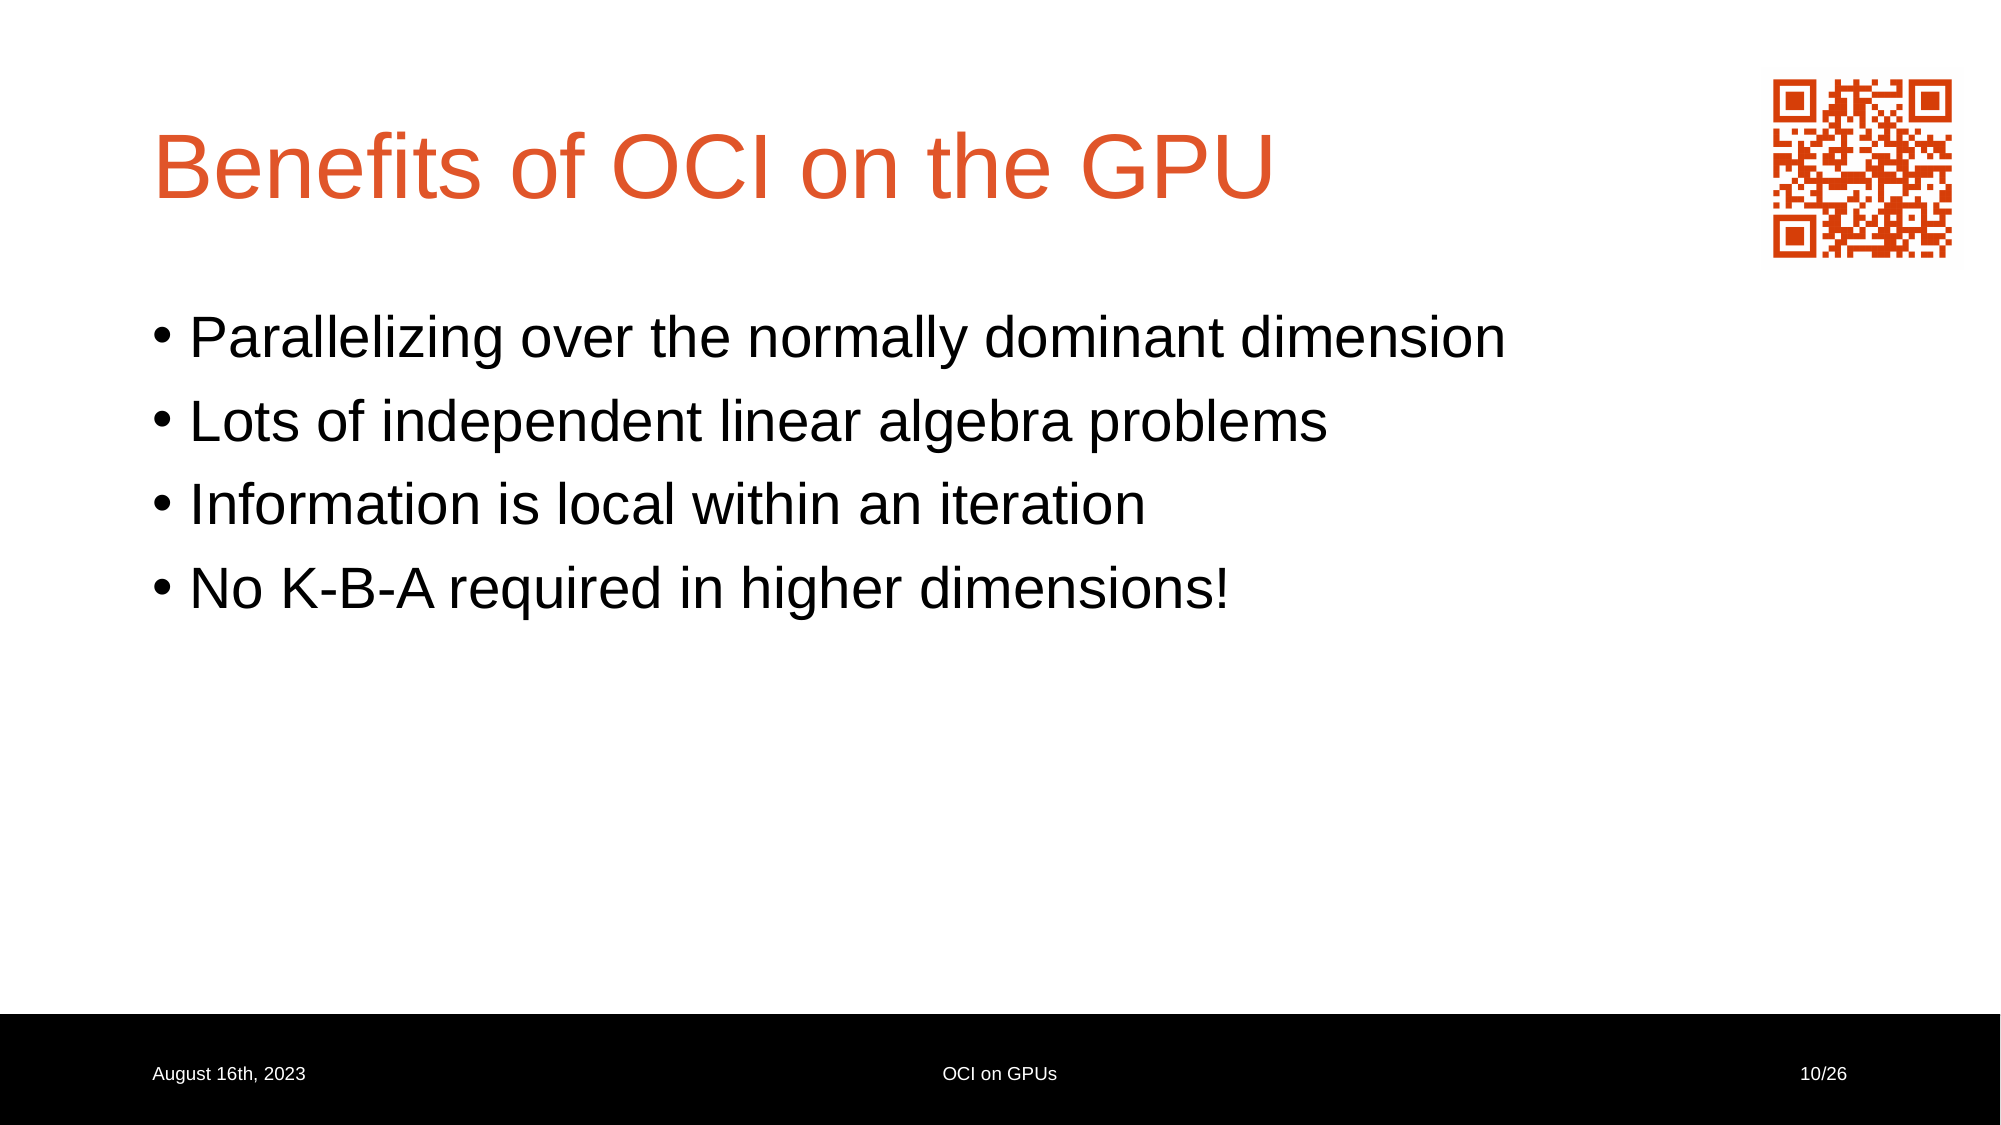

# Benefits of OCI on the GPU
Parallelizing over the normally dominant dimension
Lots of independent linear algebra problems
Information is local within an iteration
No K-B-A required in higher dimensions!
August 16th, 2023
OCI on GPUs
10/26